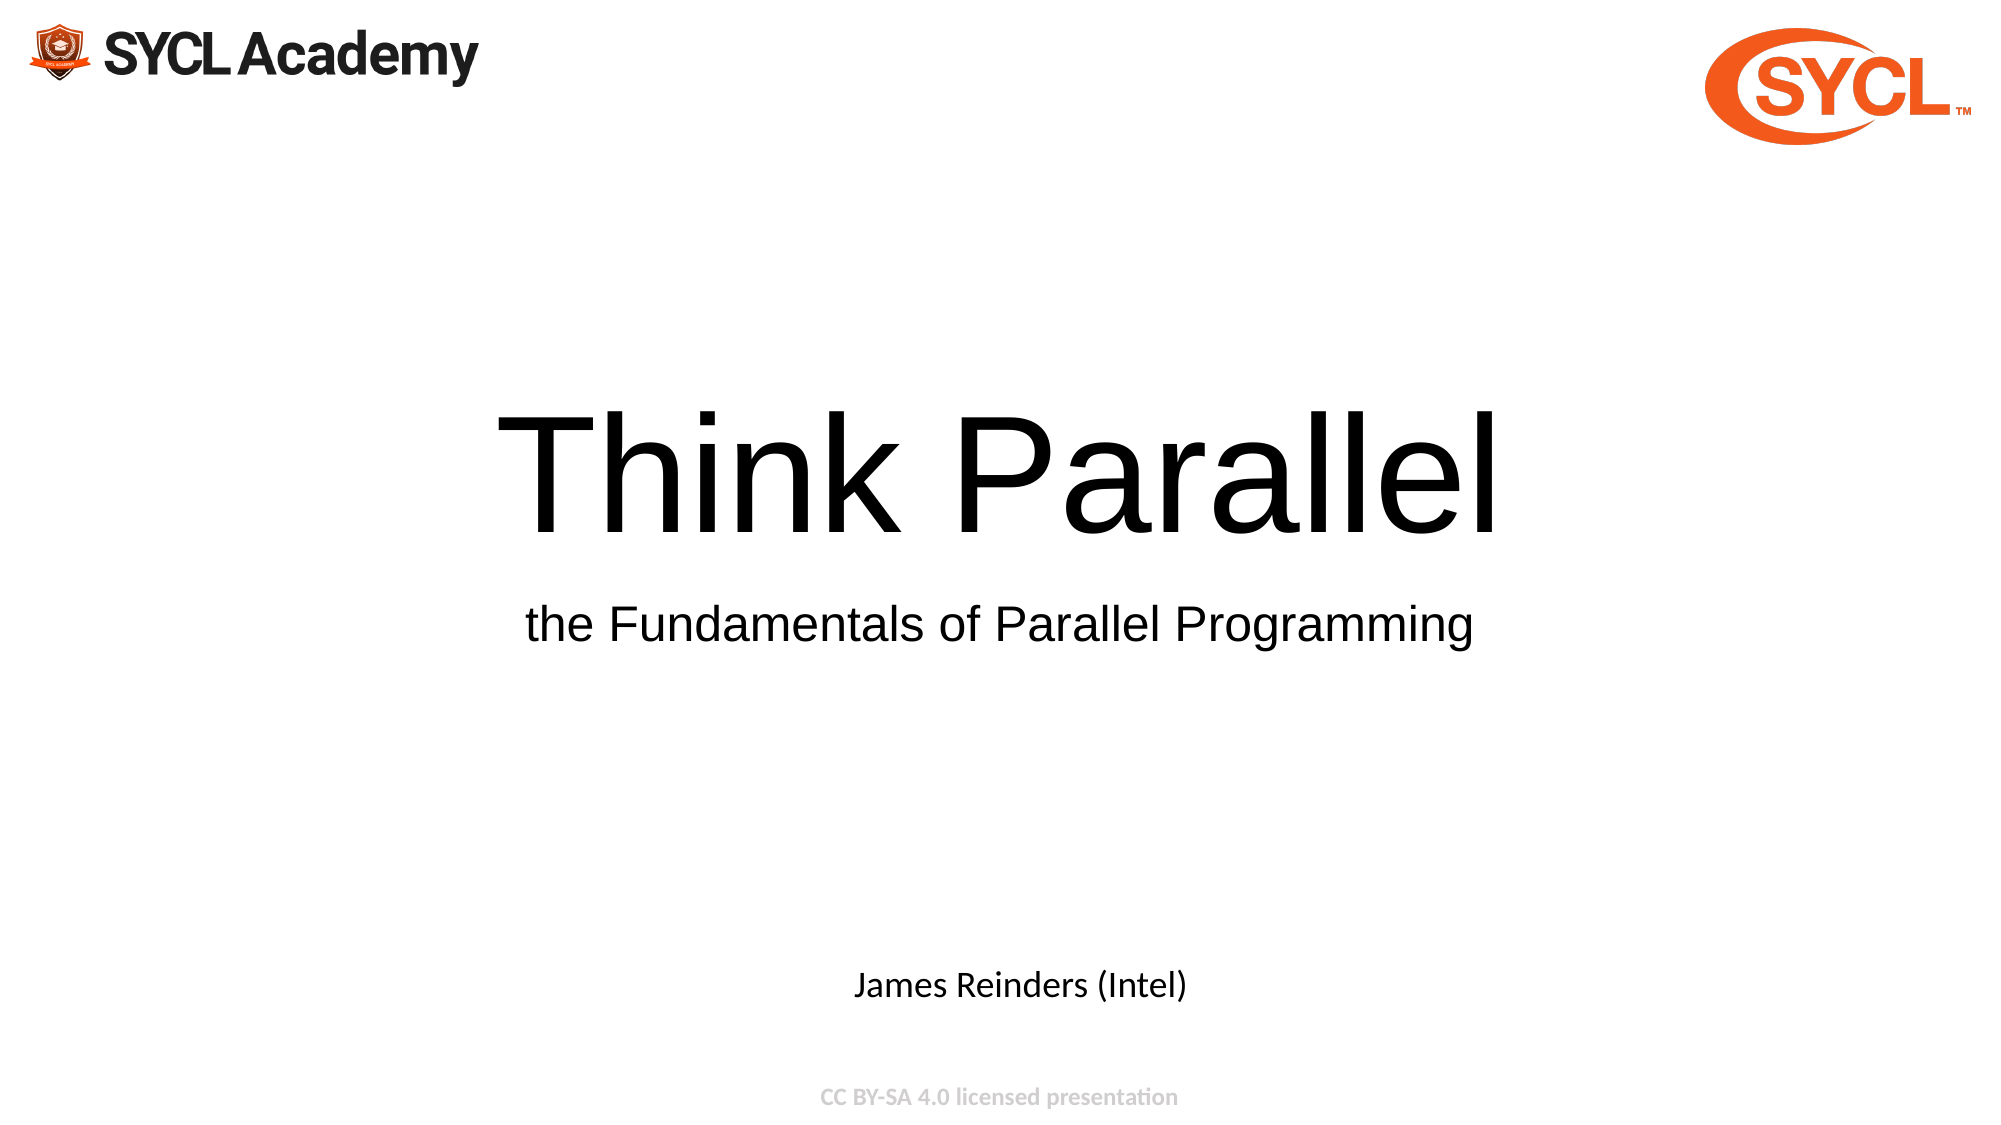

# Think Parallel
the Fundamentals of Parallel Programming
James Reinders (Intel)